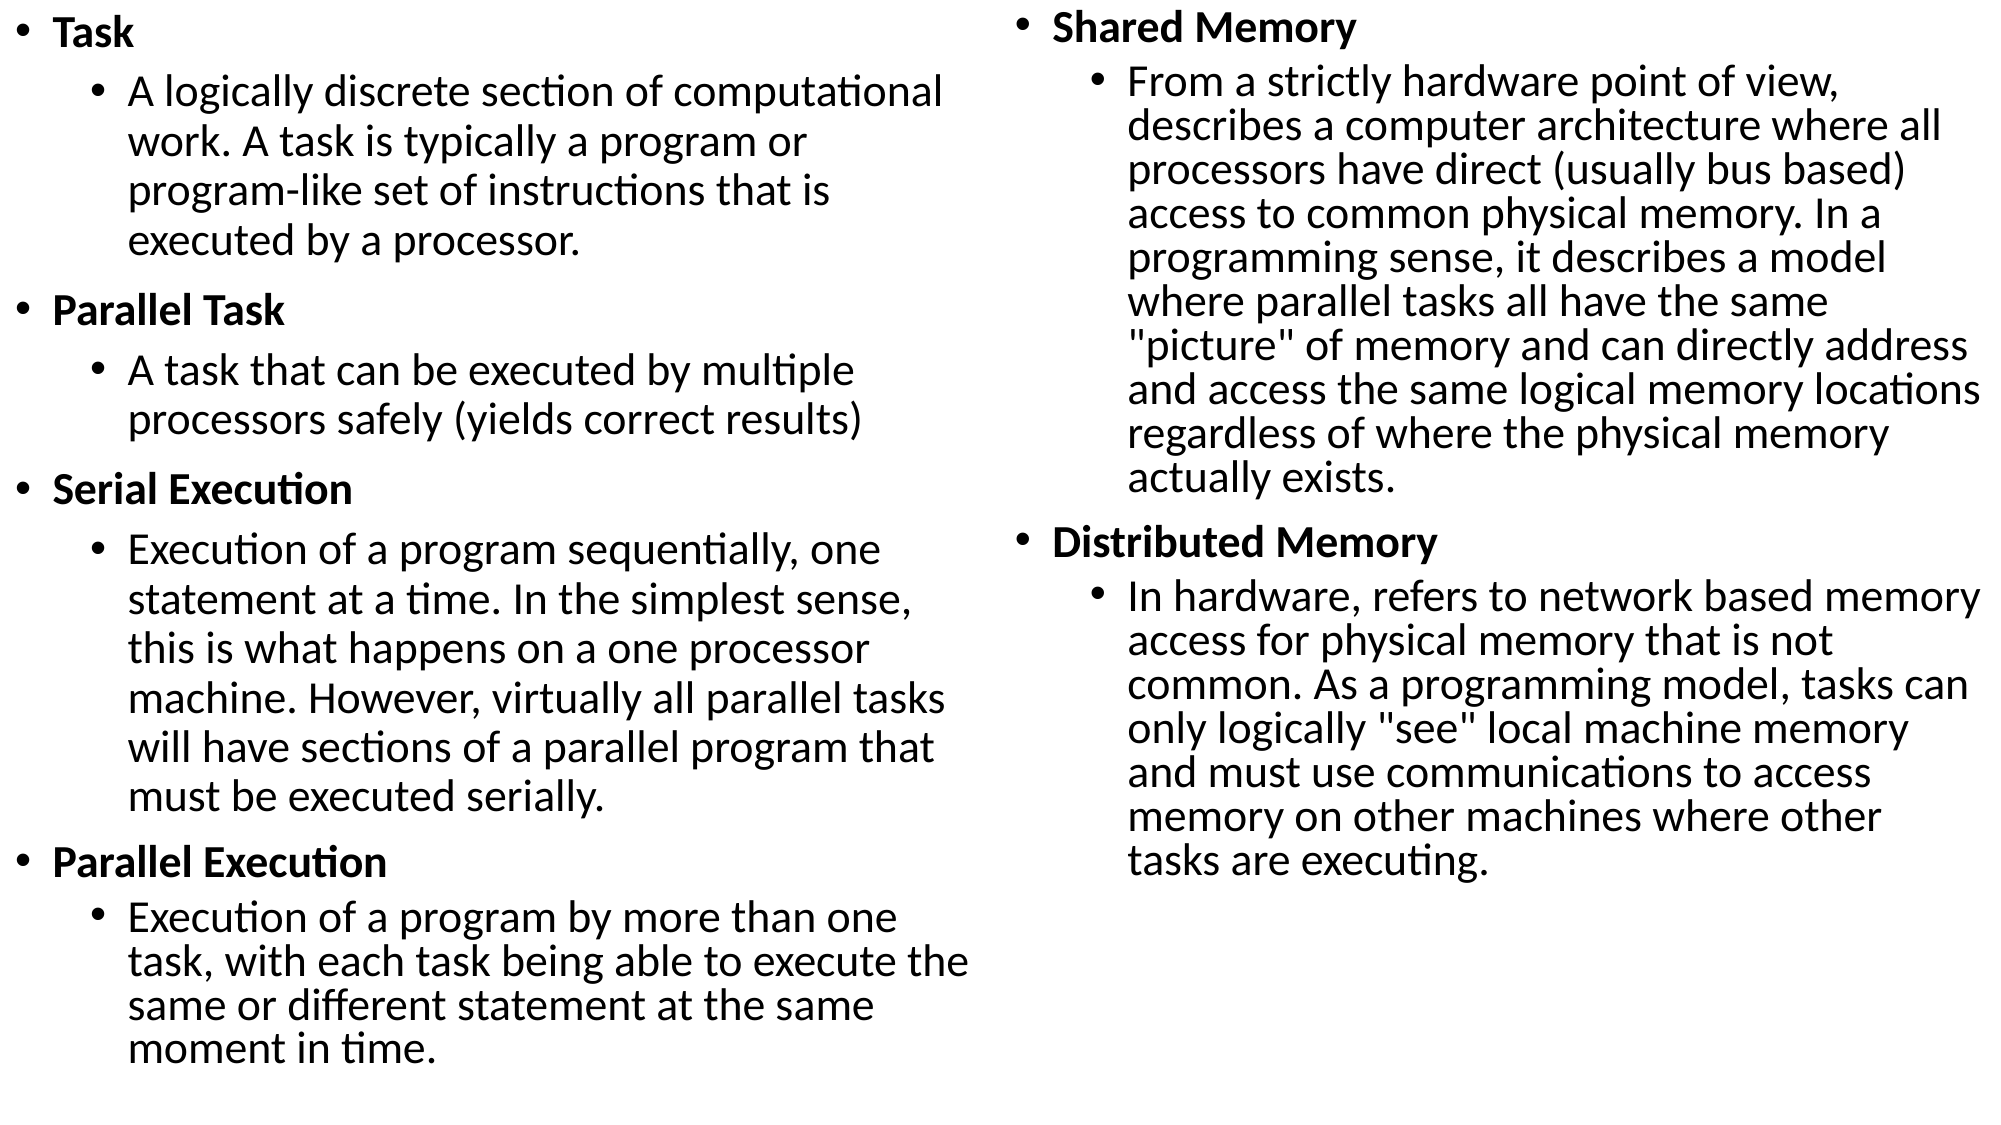

Task
A logically discrete section of computational work. A task is typically a program or program-like set of instructions that is executed by a processor.
Parallel Task
A task that can be executed by multiple processors safely (yields correct results)
Serial Execution
Execution of a program sequentially, one statement at a time. In the simplest sense, this is what happens on a one processor machine. However, virtually all parallel tasks will have sections of a parallel program that must be executed serially.
Parallel Execution
Execution of a program by more than one task, with each task being able to execute the same or different statement at the same moment in time.
Shared Memory
From a strictly hardware point of view, describes a computer architecture where all processors have direct (usually bus based) access to common physical memory. In a programming sense, it describes a model where parallel tasks all have the same "picture" of memory and can directly address and access the same logical memory locations regardless of where the physical memory actually exists.
Distributed Memory
In hardware, refers to network based memory access for physical memory that is not common. As a programming model, tasks can only logically "see" local machine memory and must use communications to access memory on other machines where other tasks are executing.